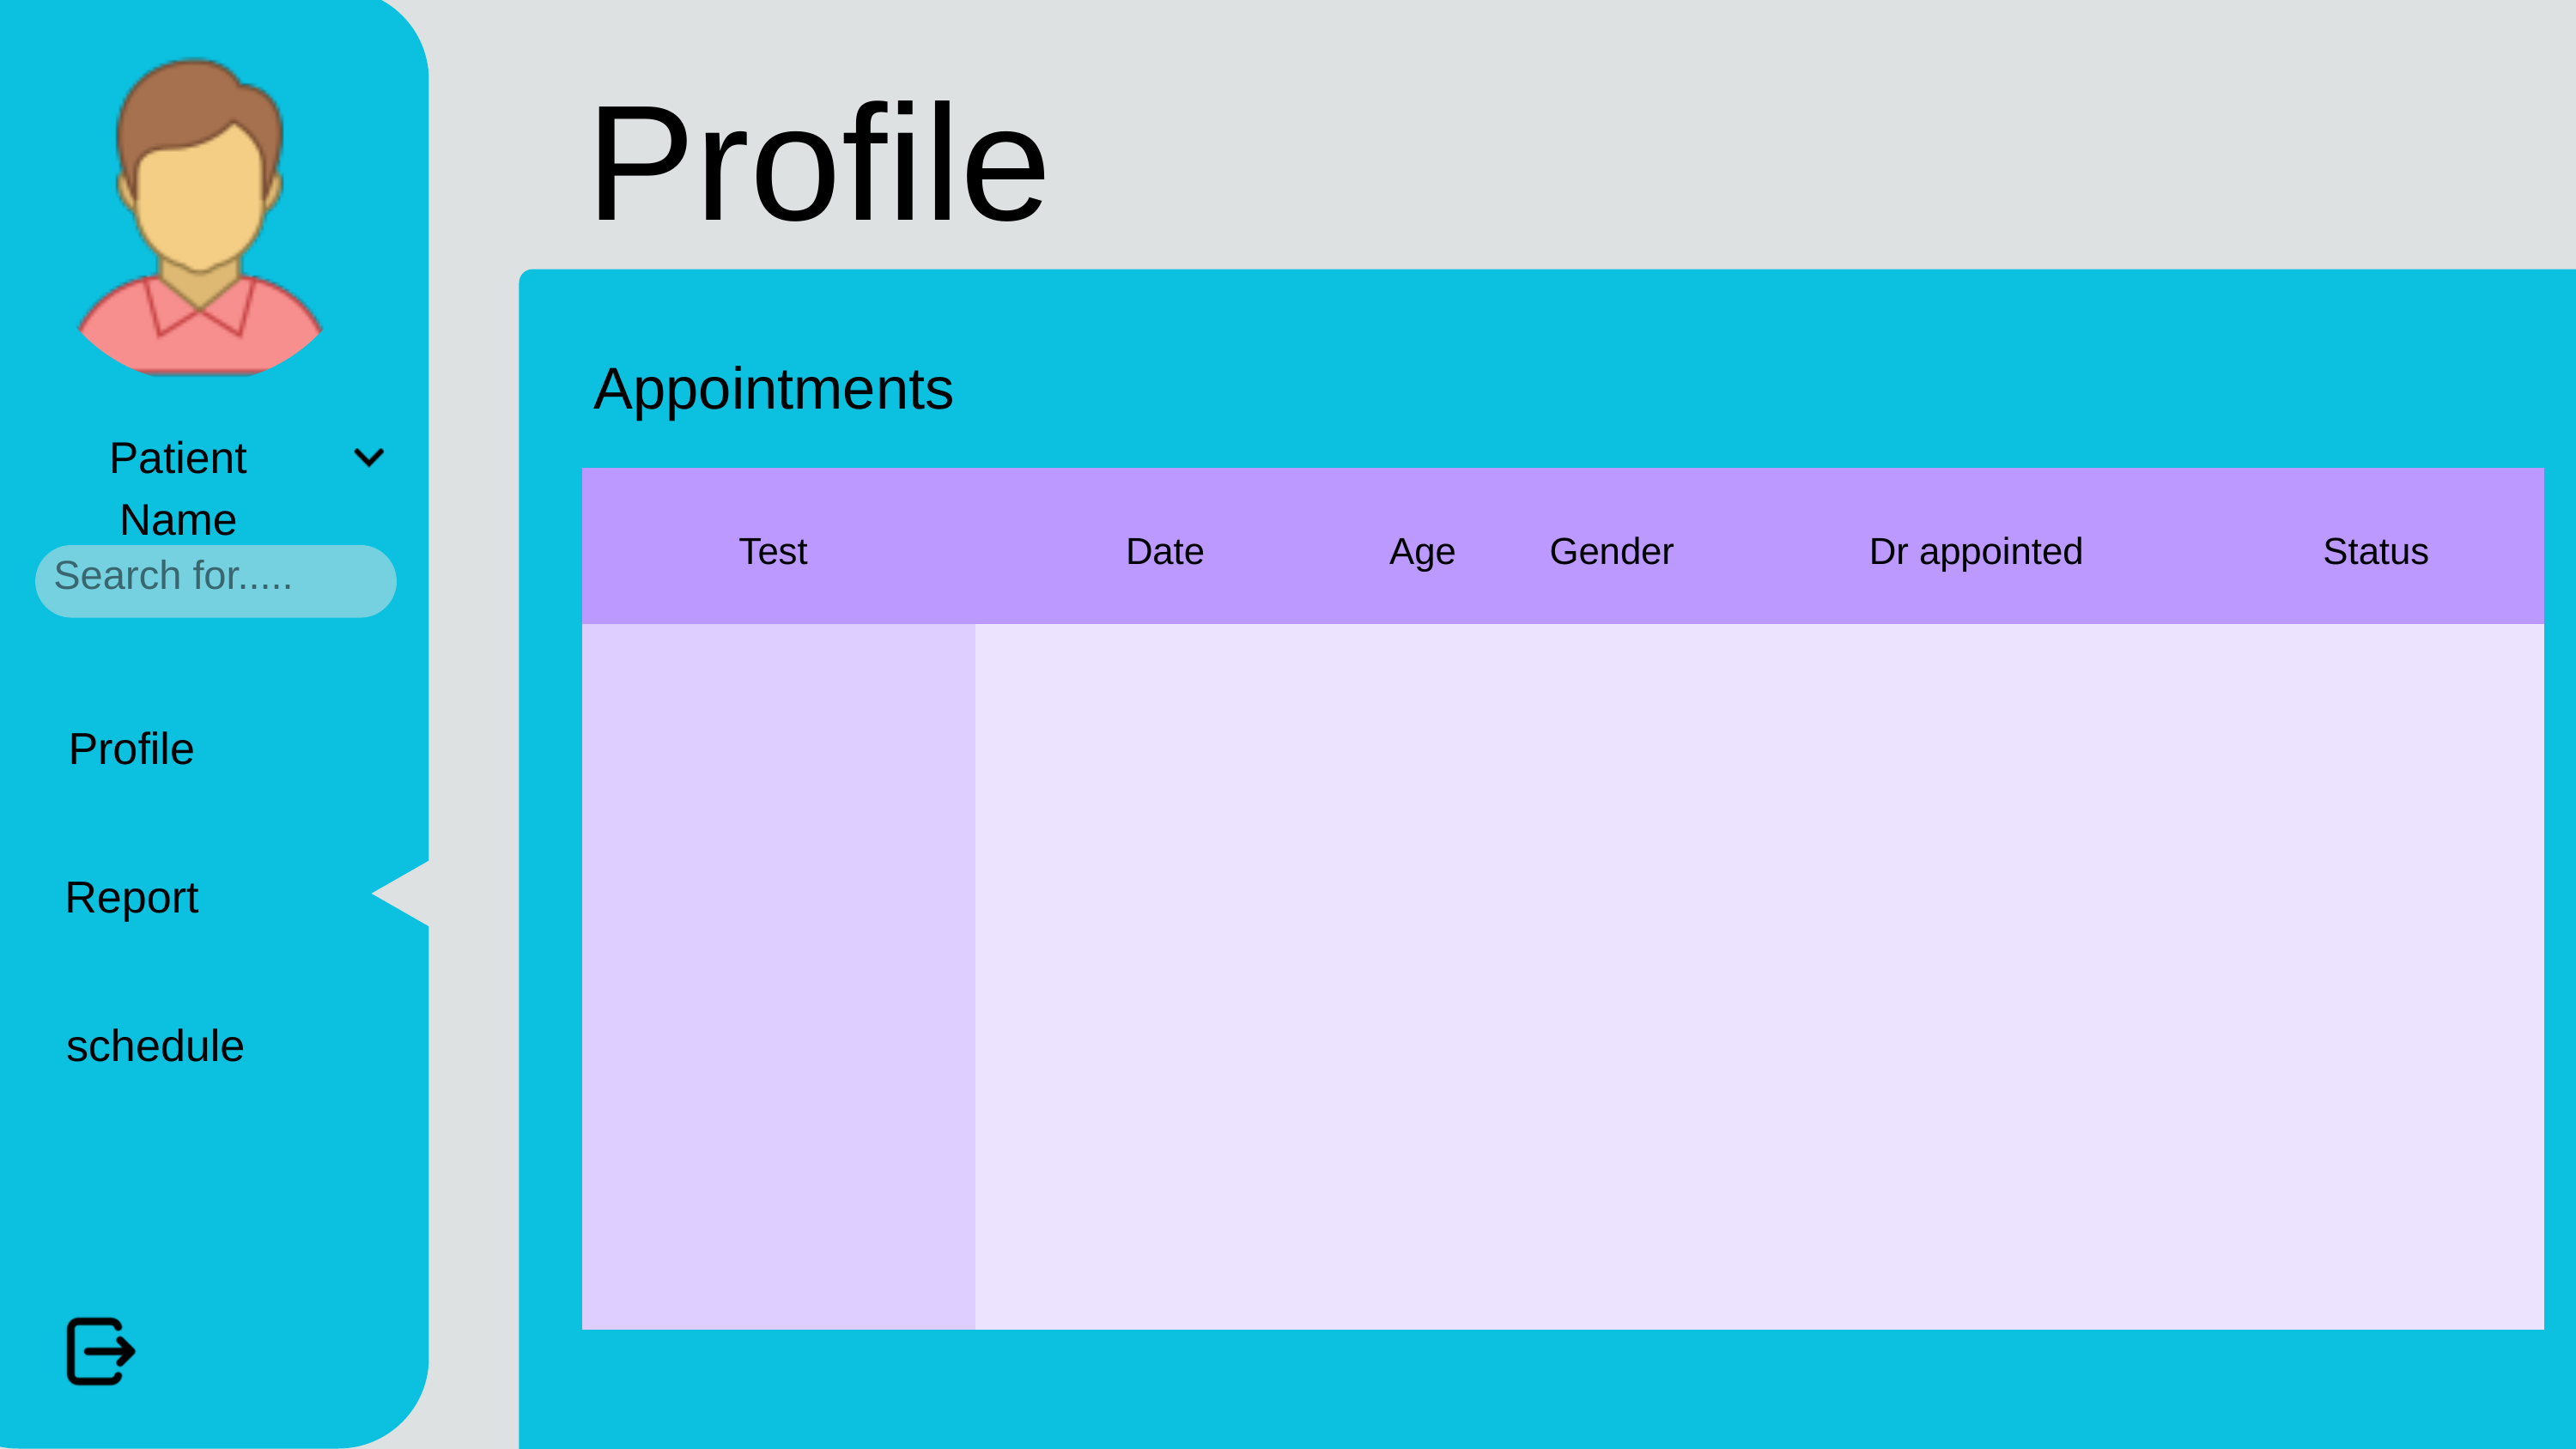

Profile

Appointments
Patient Name

| Test | Date | Age | Gender | Dr appointed | Status |
| --- | --- | --- | --- | --- | --- |
|  |  |  |  |  |  |
|  |  |  |  |  |  |
|  |  |  |  |  |  |
|  |  |  |  |  |  |
|  |  |  |  |  |  |
|  |  |  |  |  |  |

 Search for.....
Profile

Report
schedule